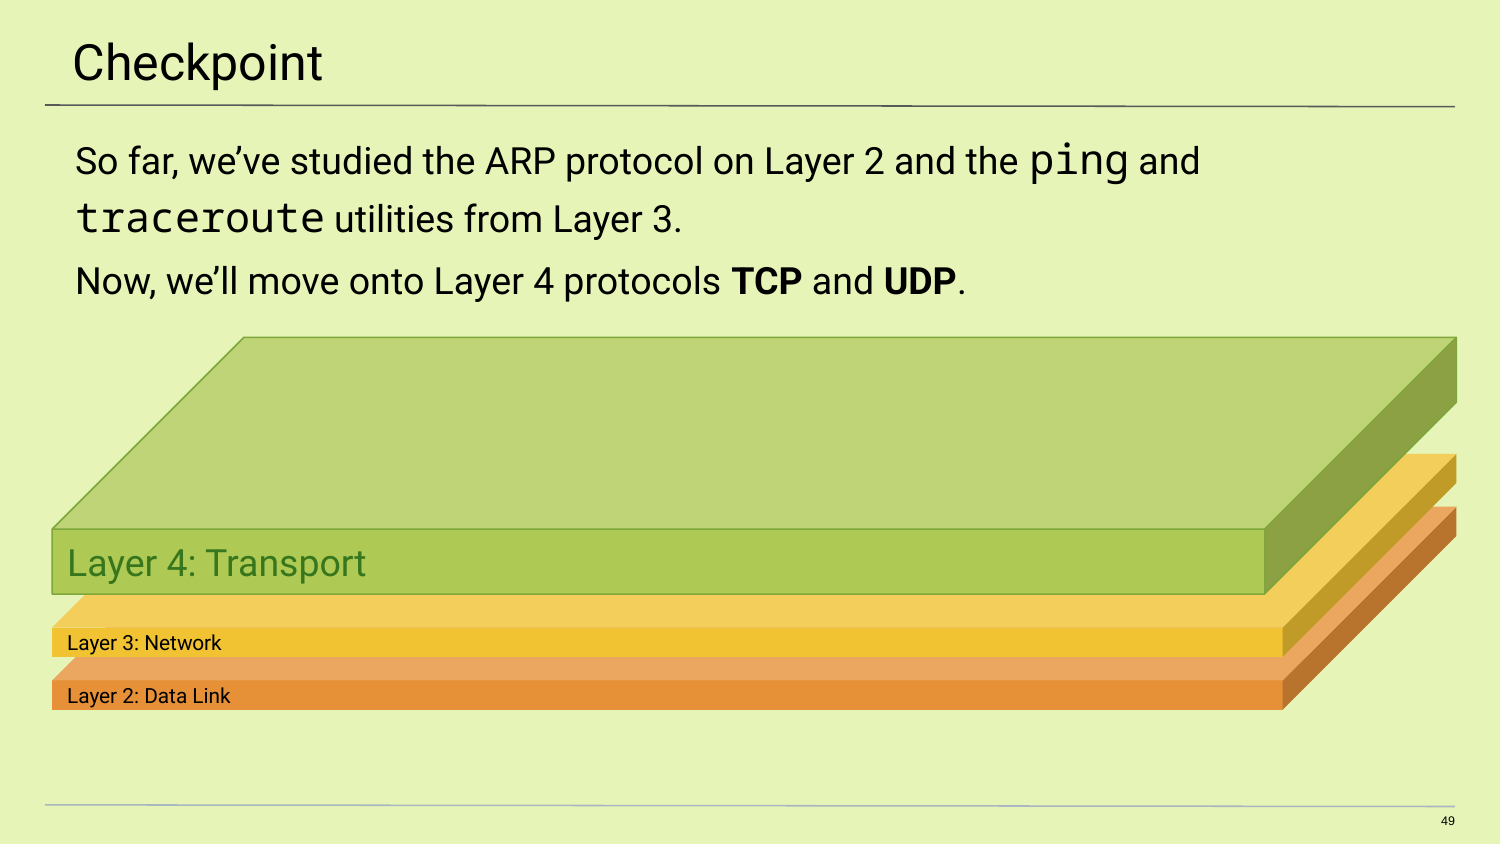

# Checkpoint
So far, we’ve studied the ARP protocol on Layer 2 and the ping and traceroute utilities from Layer 3.
Now, we’ll move onto Layer 4 protocols TCP and UDP.

Layer 4: Transport
Layer 3: Network
Layer 2: Data Link
49